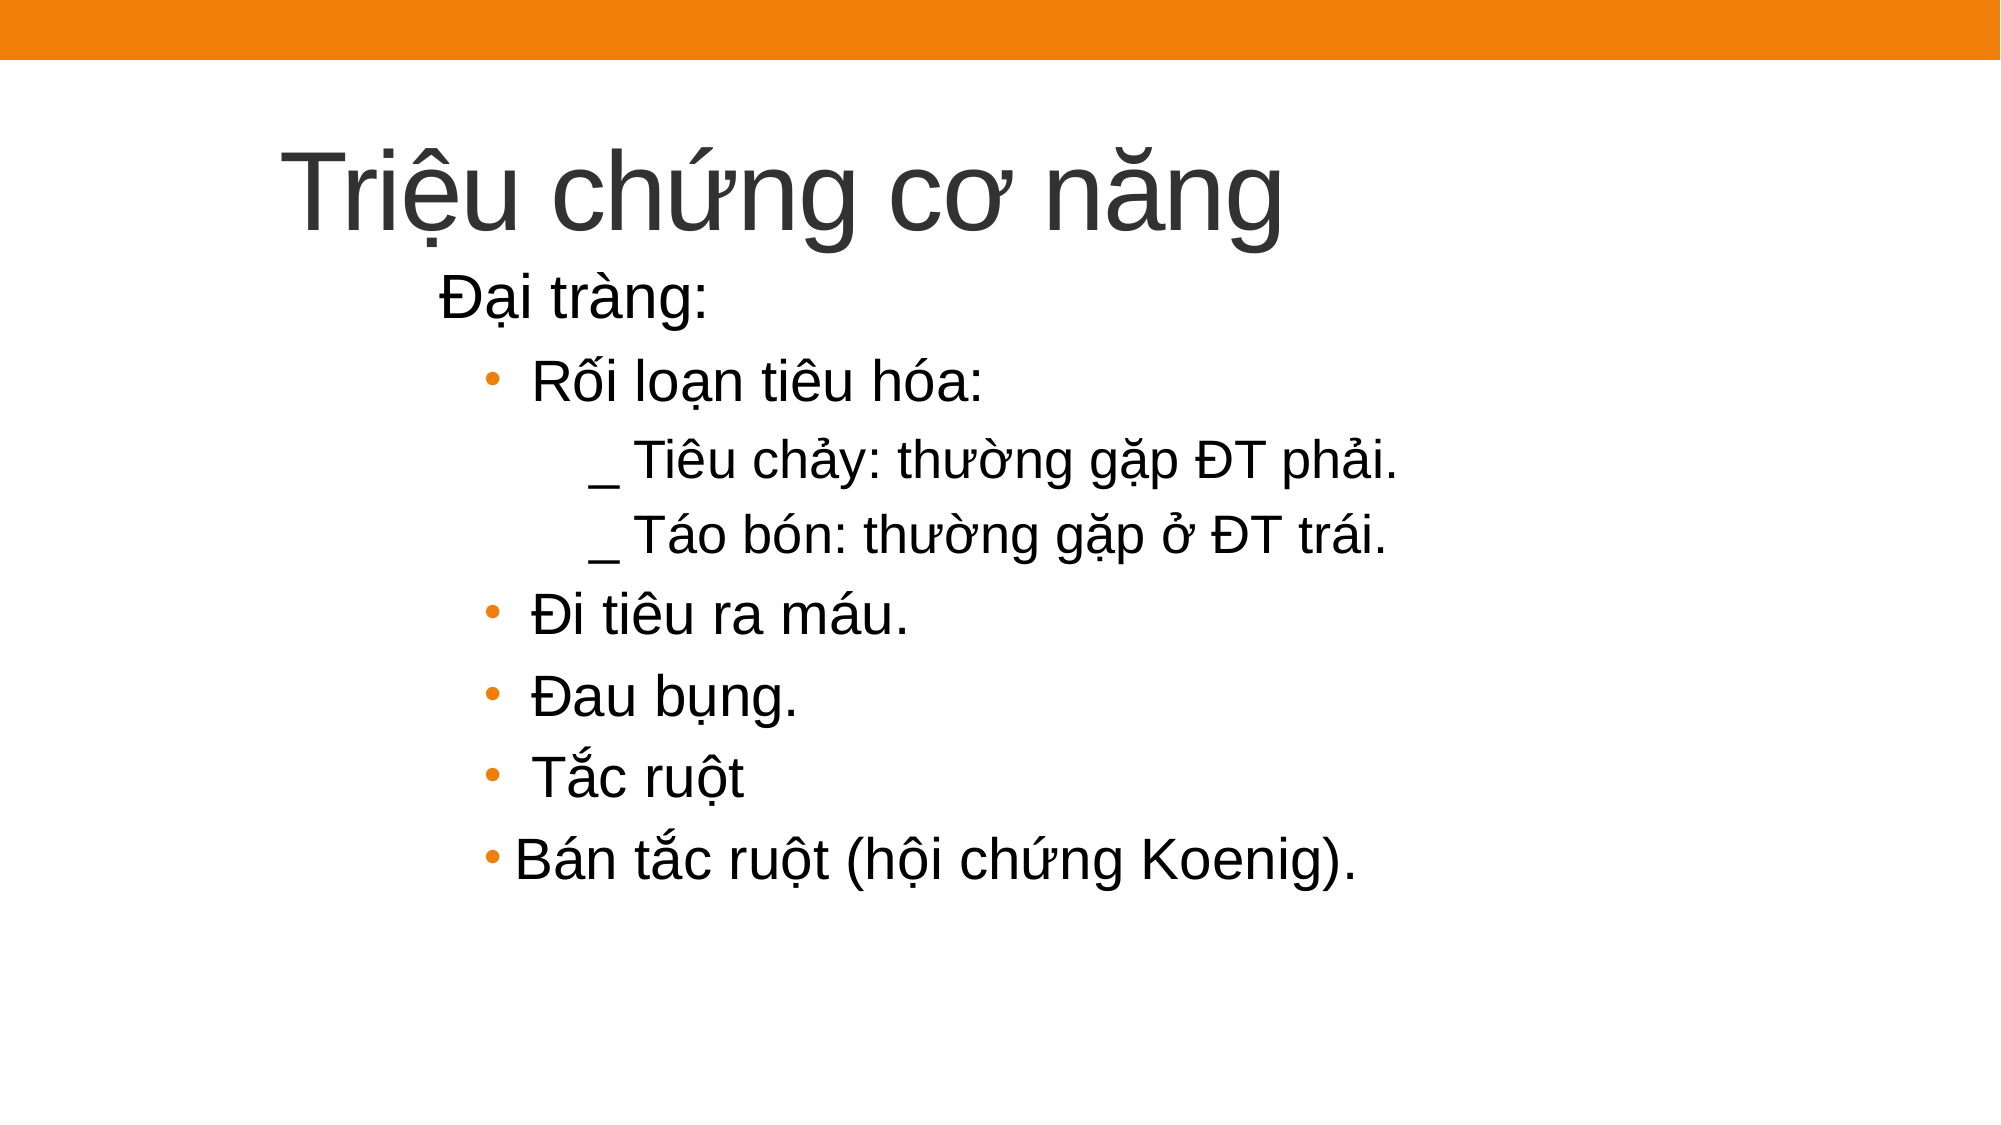

# Triệu chứng cơ năng
Đại tràng:
 Rối loạn tiêu hóa:
_ Tiêu chảy: thường gặp ĐT phải.
_ Táo bón: thường gặp ở ĐT trái.
 Đi tiêu ra máu.
 Đau bụng.
 Tắc ruột
Bán tắc ruột (hội chứng Koenig).